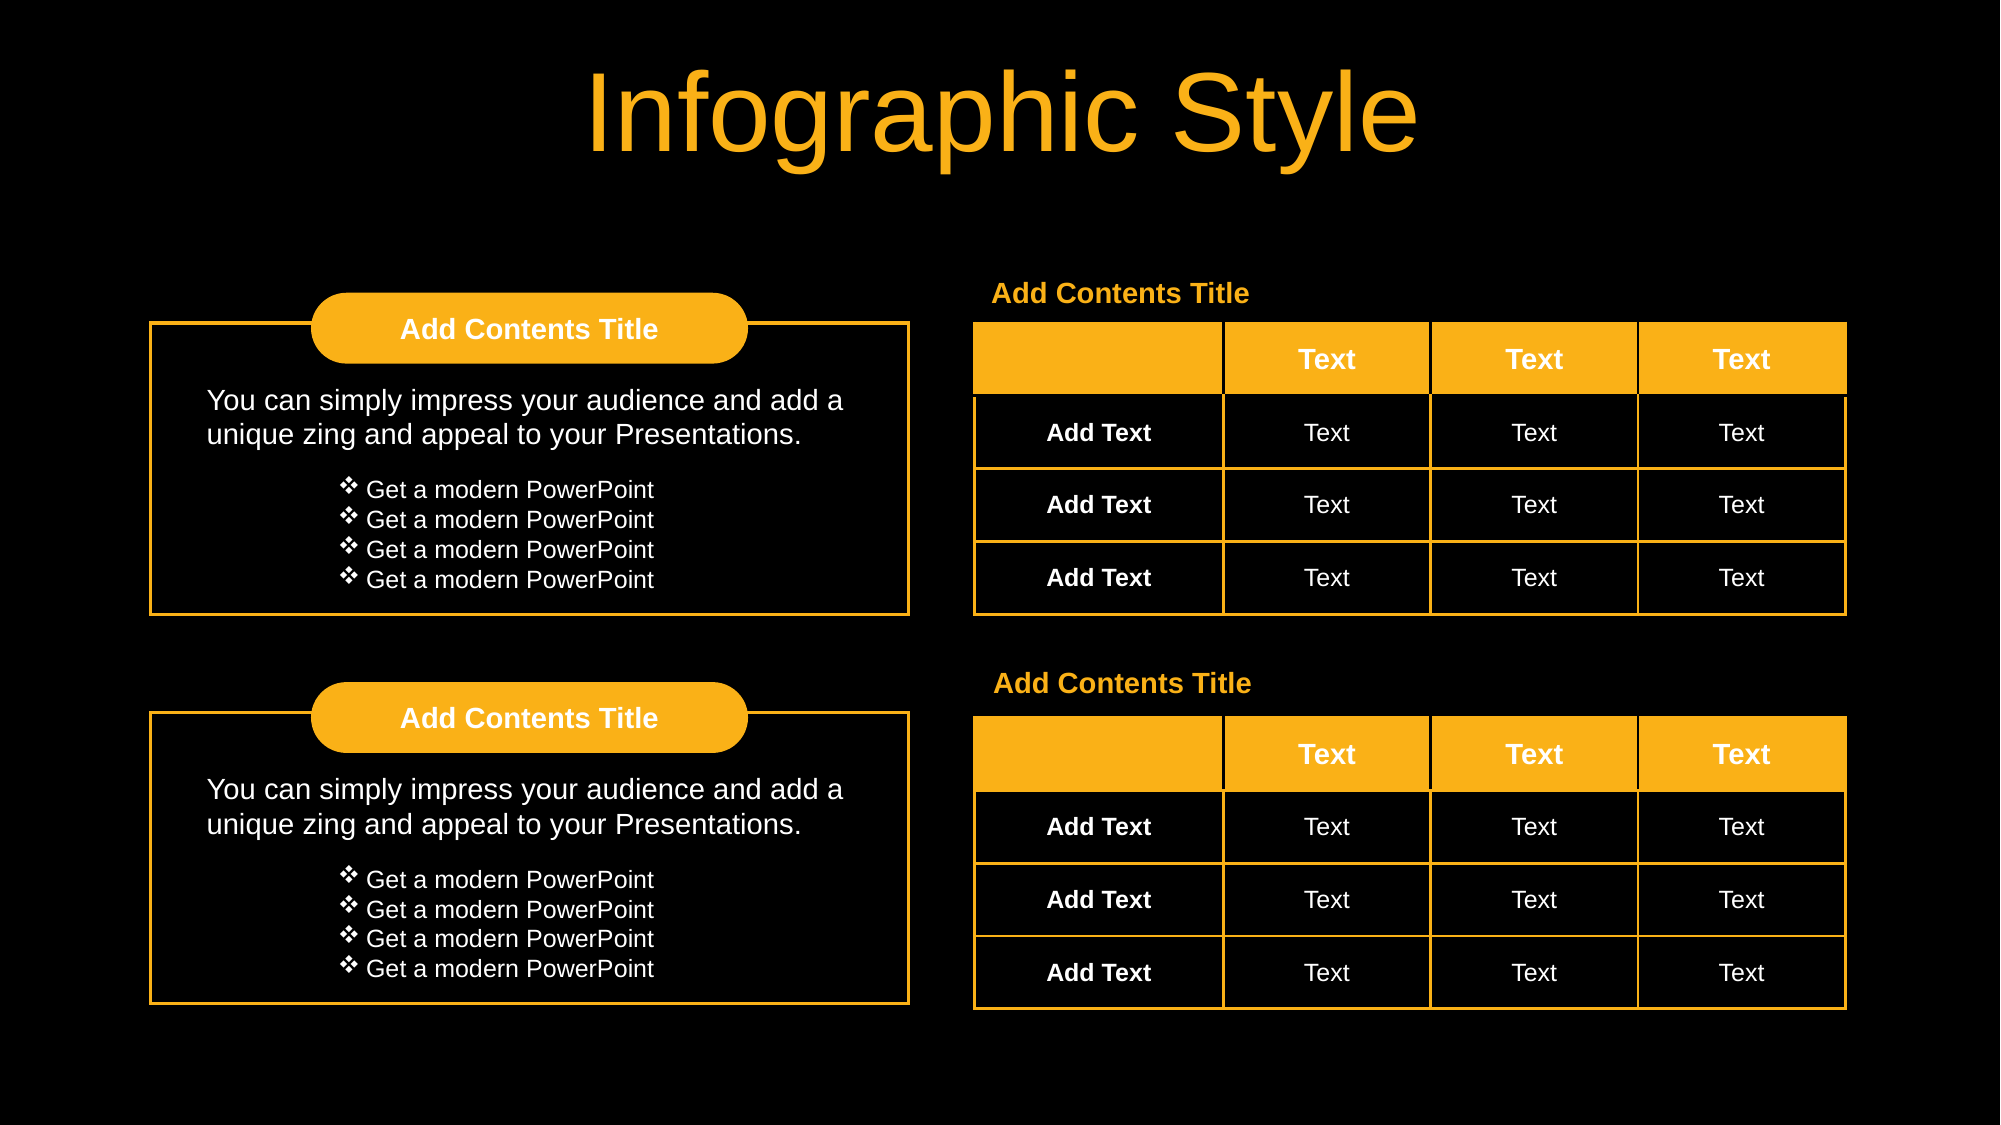

Infographic Style
Add Contents Title

Add Contents Title
|  | Text | Text | Text |
| --- | --- | --- | --- |
| Add Text | Text | Text | Text |
| Add Text | Text | Text | Text |
| Add Text | Text | Text | Text |

You can simply impress your audience and add a unique zing and appeal to your Presentations.
Get a modern PowerPoint
Get a modern PowerPoint
Get a modern PowerPoint
Get a modern PowerPoint
Add Contents Title

Add Contents Title

|  | Text | Text | Text |
| --- | --- | --- | --- |
| Add Text | Text | Text | Text |
| Add Text | Text | Text | Text |
| Add Text | Text | Text | Text |
You can simply impress your audience and add a unique zing and appeal to your Presentations.
Get a modern PowerPoint
Get a modern PowerPoint
Get a modern PowerPoint
Get a modern PowerPoint